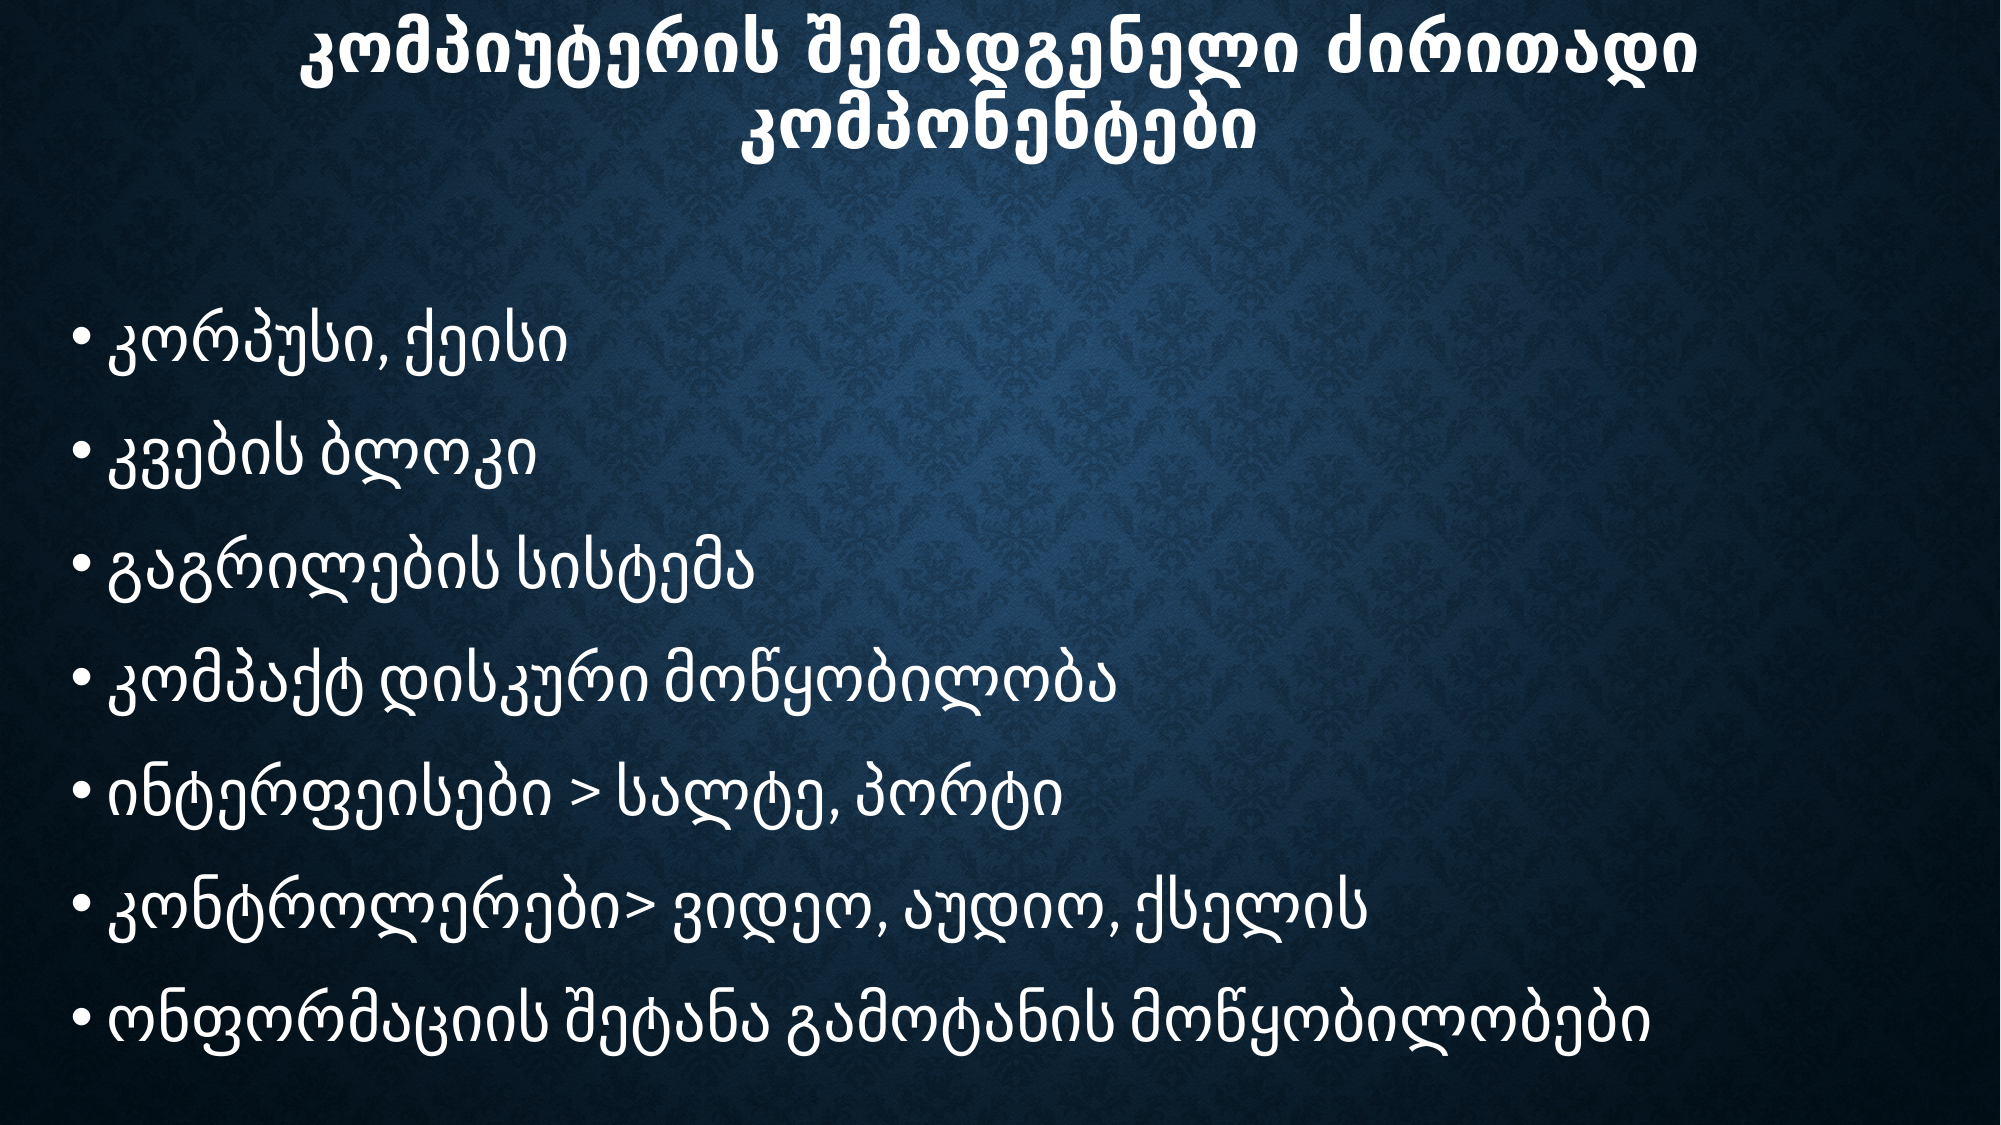

# კომპიუტერის შემადგენელი ძირითადი კომპონენტები
კორპუსი, ქეისი
კვების ბლოკი
გაგრილების სისტემა
კომპაქტ დისკური მოწყობილობა
ინტერფეისები > სალტე, პორტი
კონტროლერები> ვიდეო, აუდიო, ქსელის
ონფორმაციის შეტანა გამოტანის მოწყობილობები